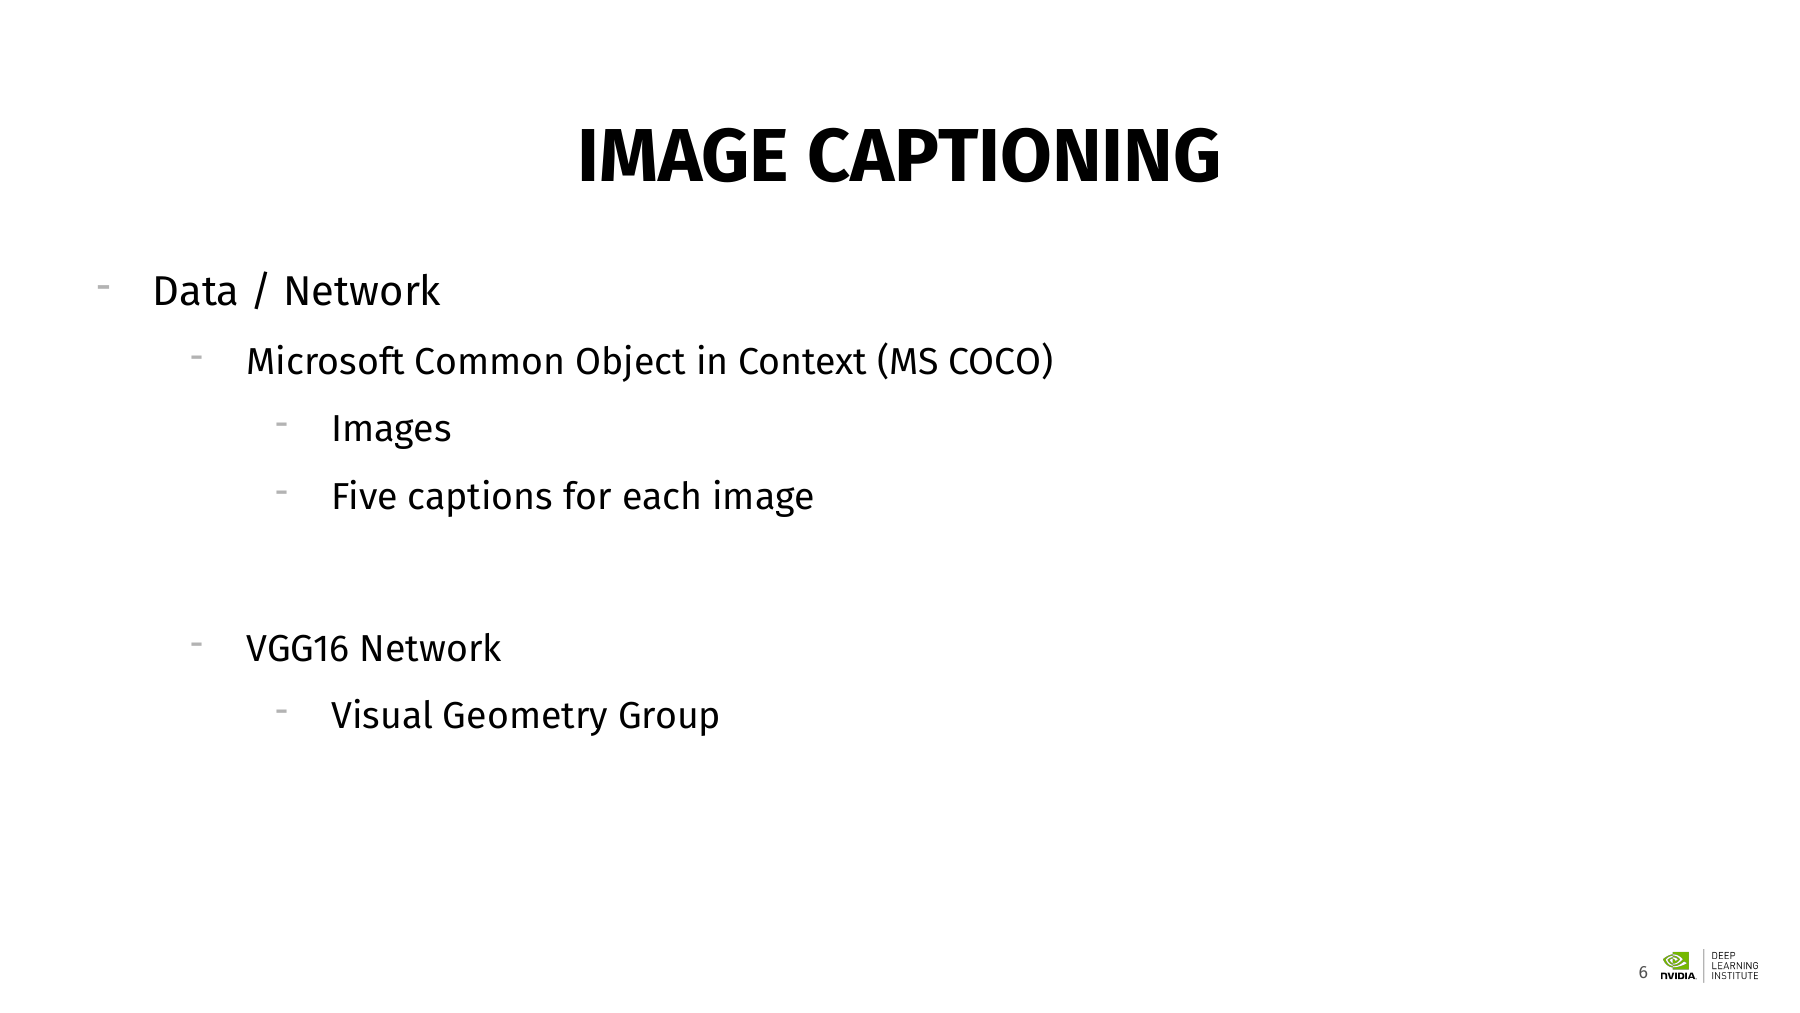

# IMAGE CAPTIONING
Data / Network
Microsoft Common Object in Context (MS COCO)
Images
Five captions for each image

VGG16 Network
Visual Geometry Group